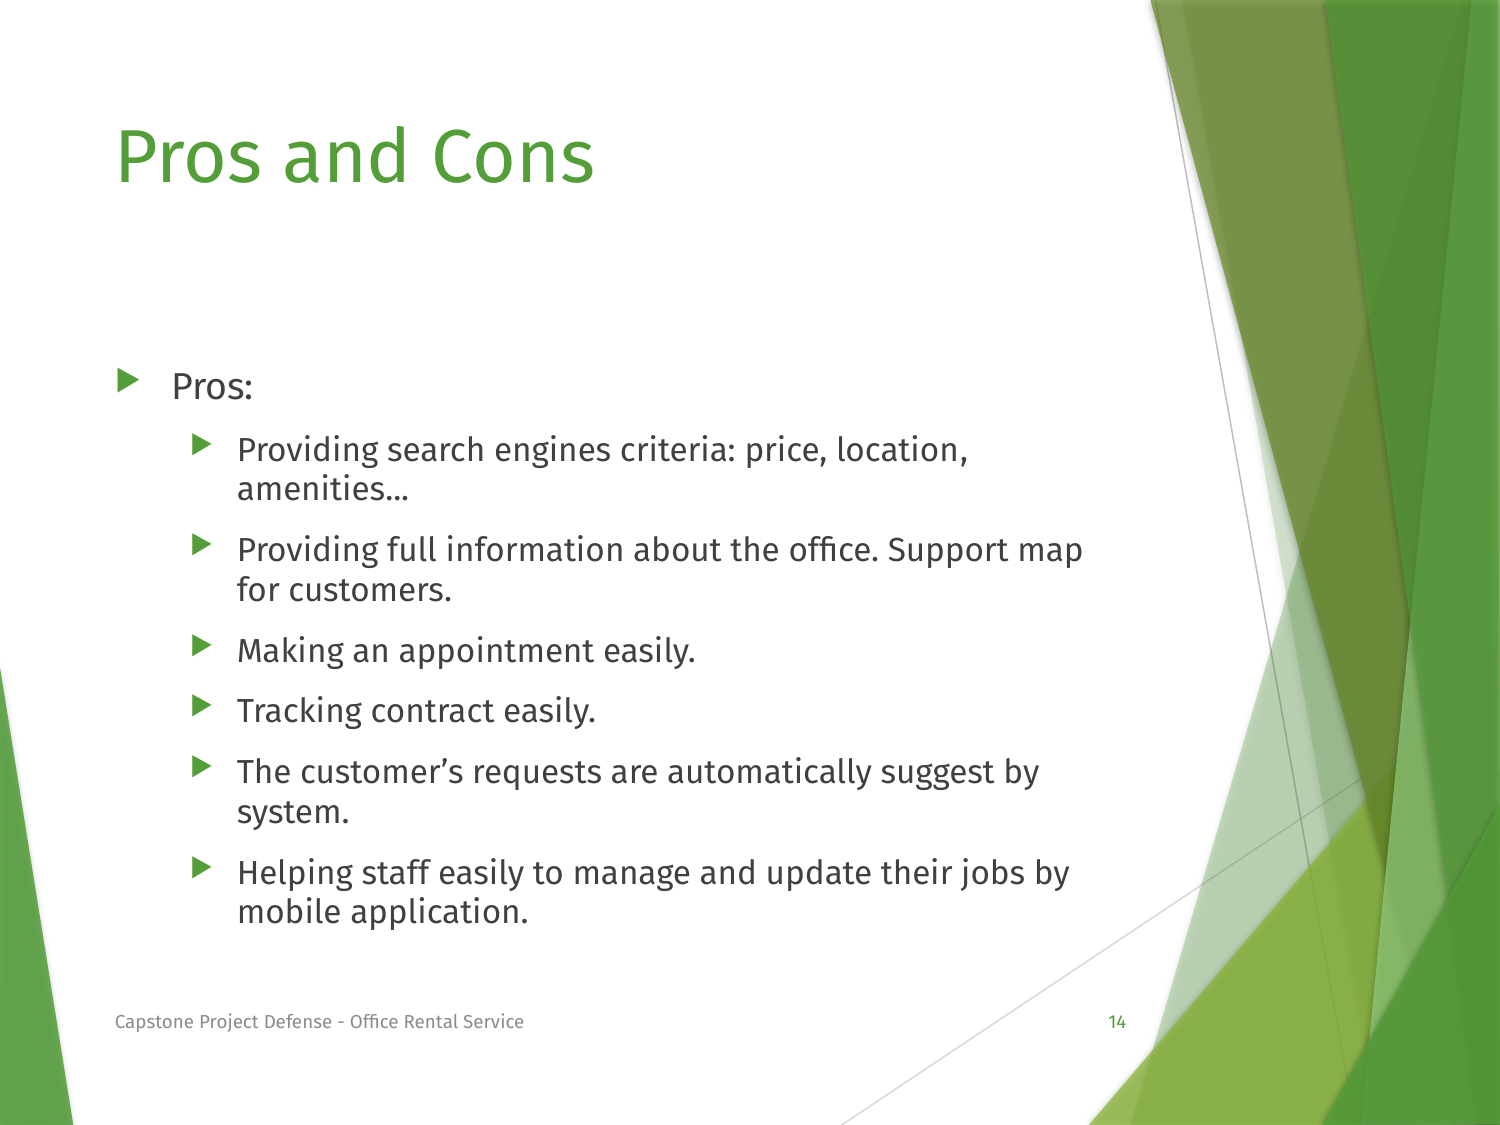

# Pros and Cons
Pros:
Providing search engines criteria: price, location, amenities...
Providing full information about the office. Support map for customers.
Making an appointment easily.
Tracking contract easily.
The customer’s requests are automatically suggest by system.
Helping staff easily to manage and update their jobs by mobile application.

Capstone Project Defense - Office Rental Service
14